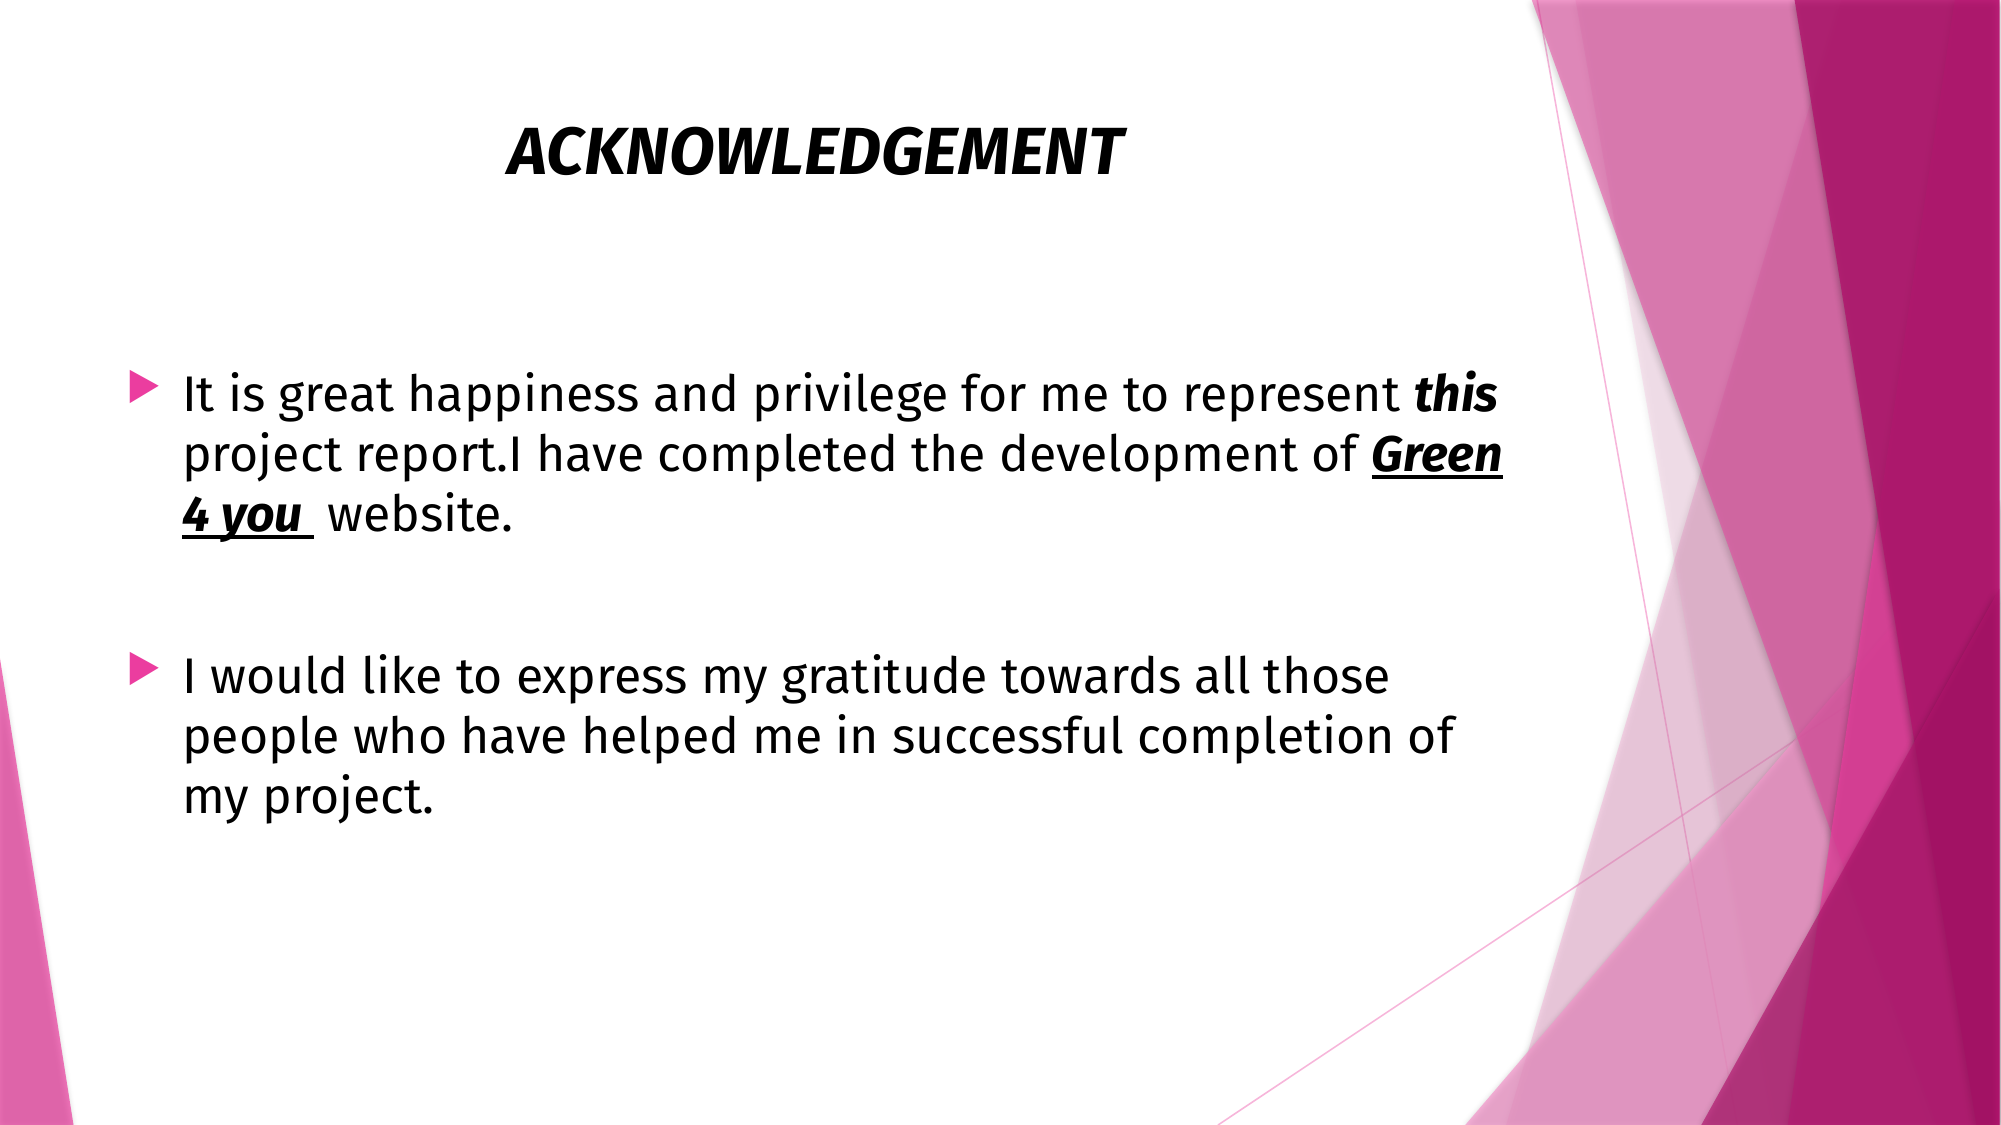

# ACKNOWLEDGEMENT
It is great happiness and privilege for me to represent this project report.I have completed the development of Green 4 you  website.

I would like to express my gratitude towards all those people who have helped me in successful completion of my project.